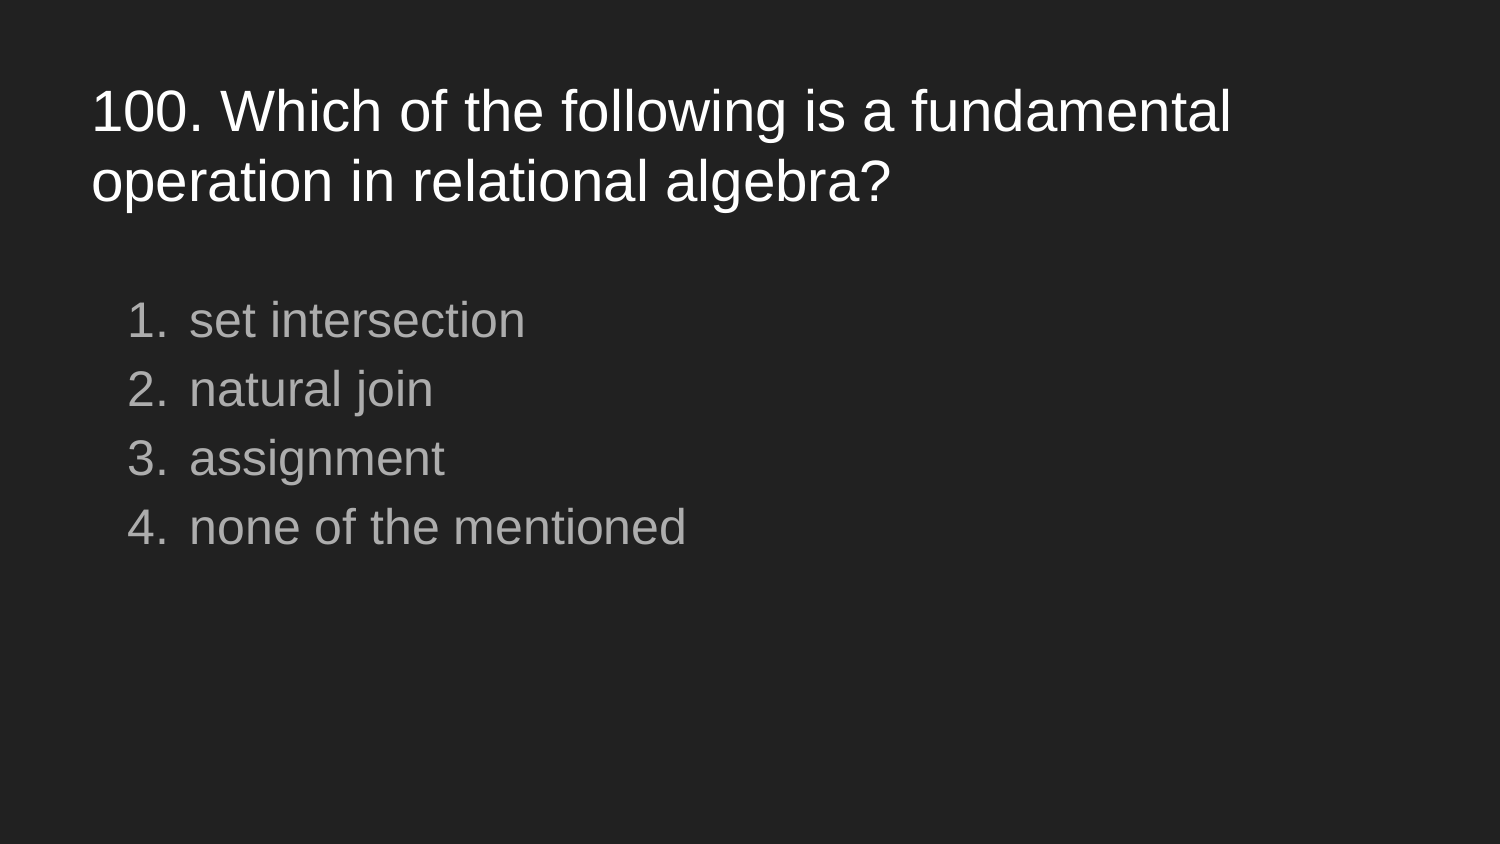

# 100. Which of the following is a fundamental operation in relational algebra?

set intersection
natural join
assignment
none of the mentioned